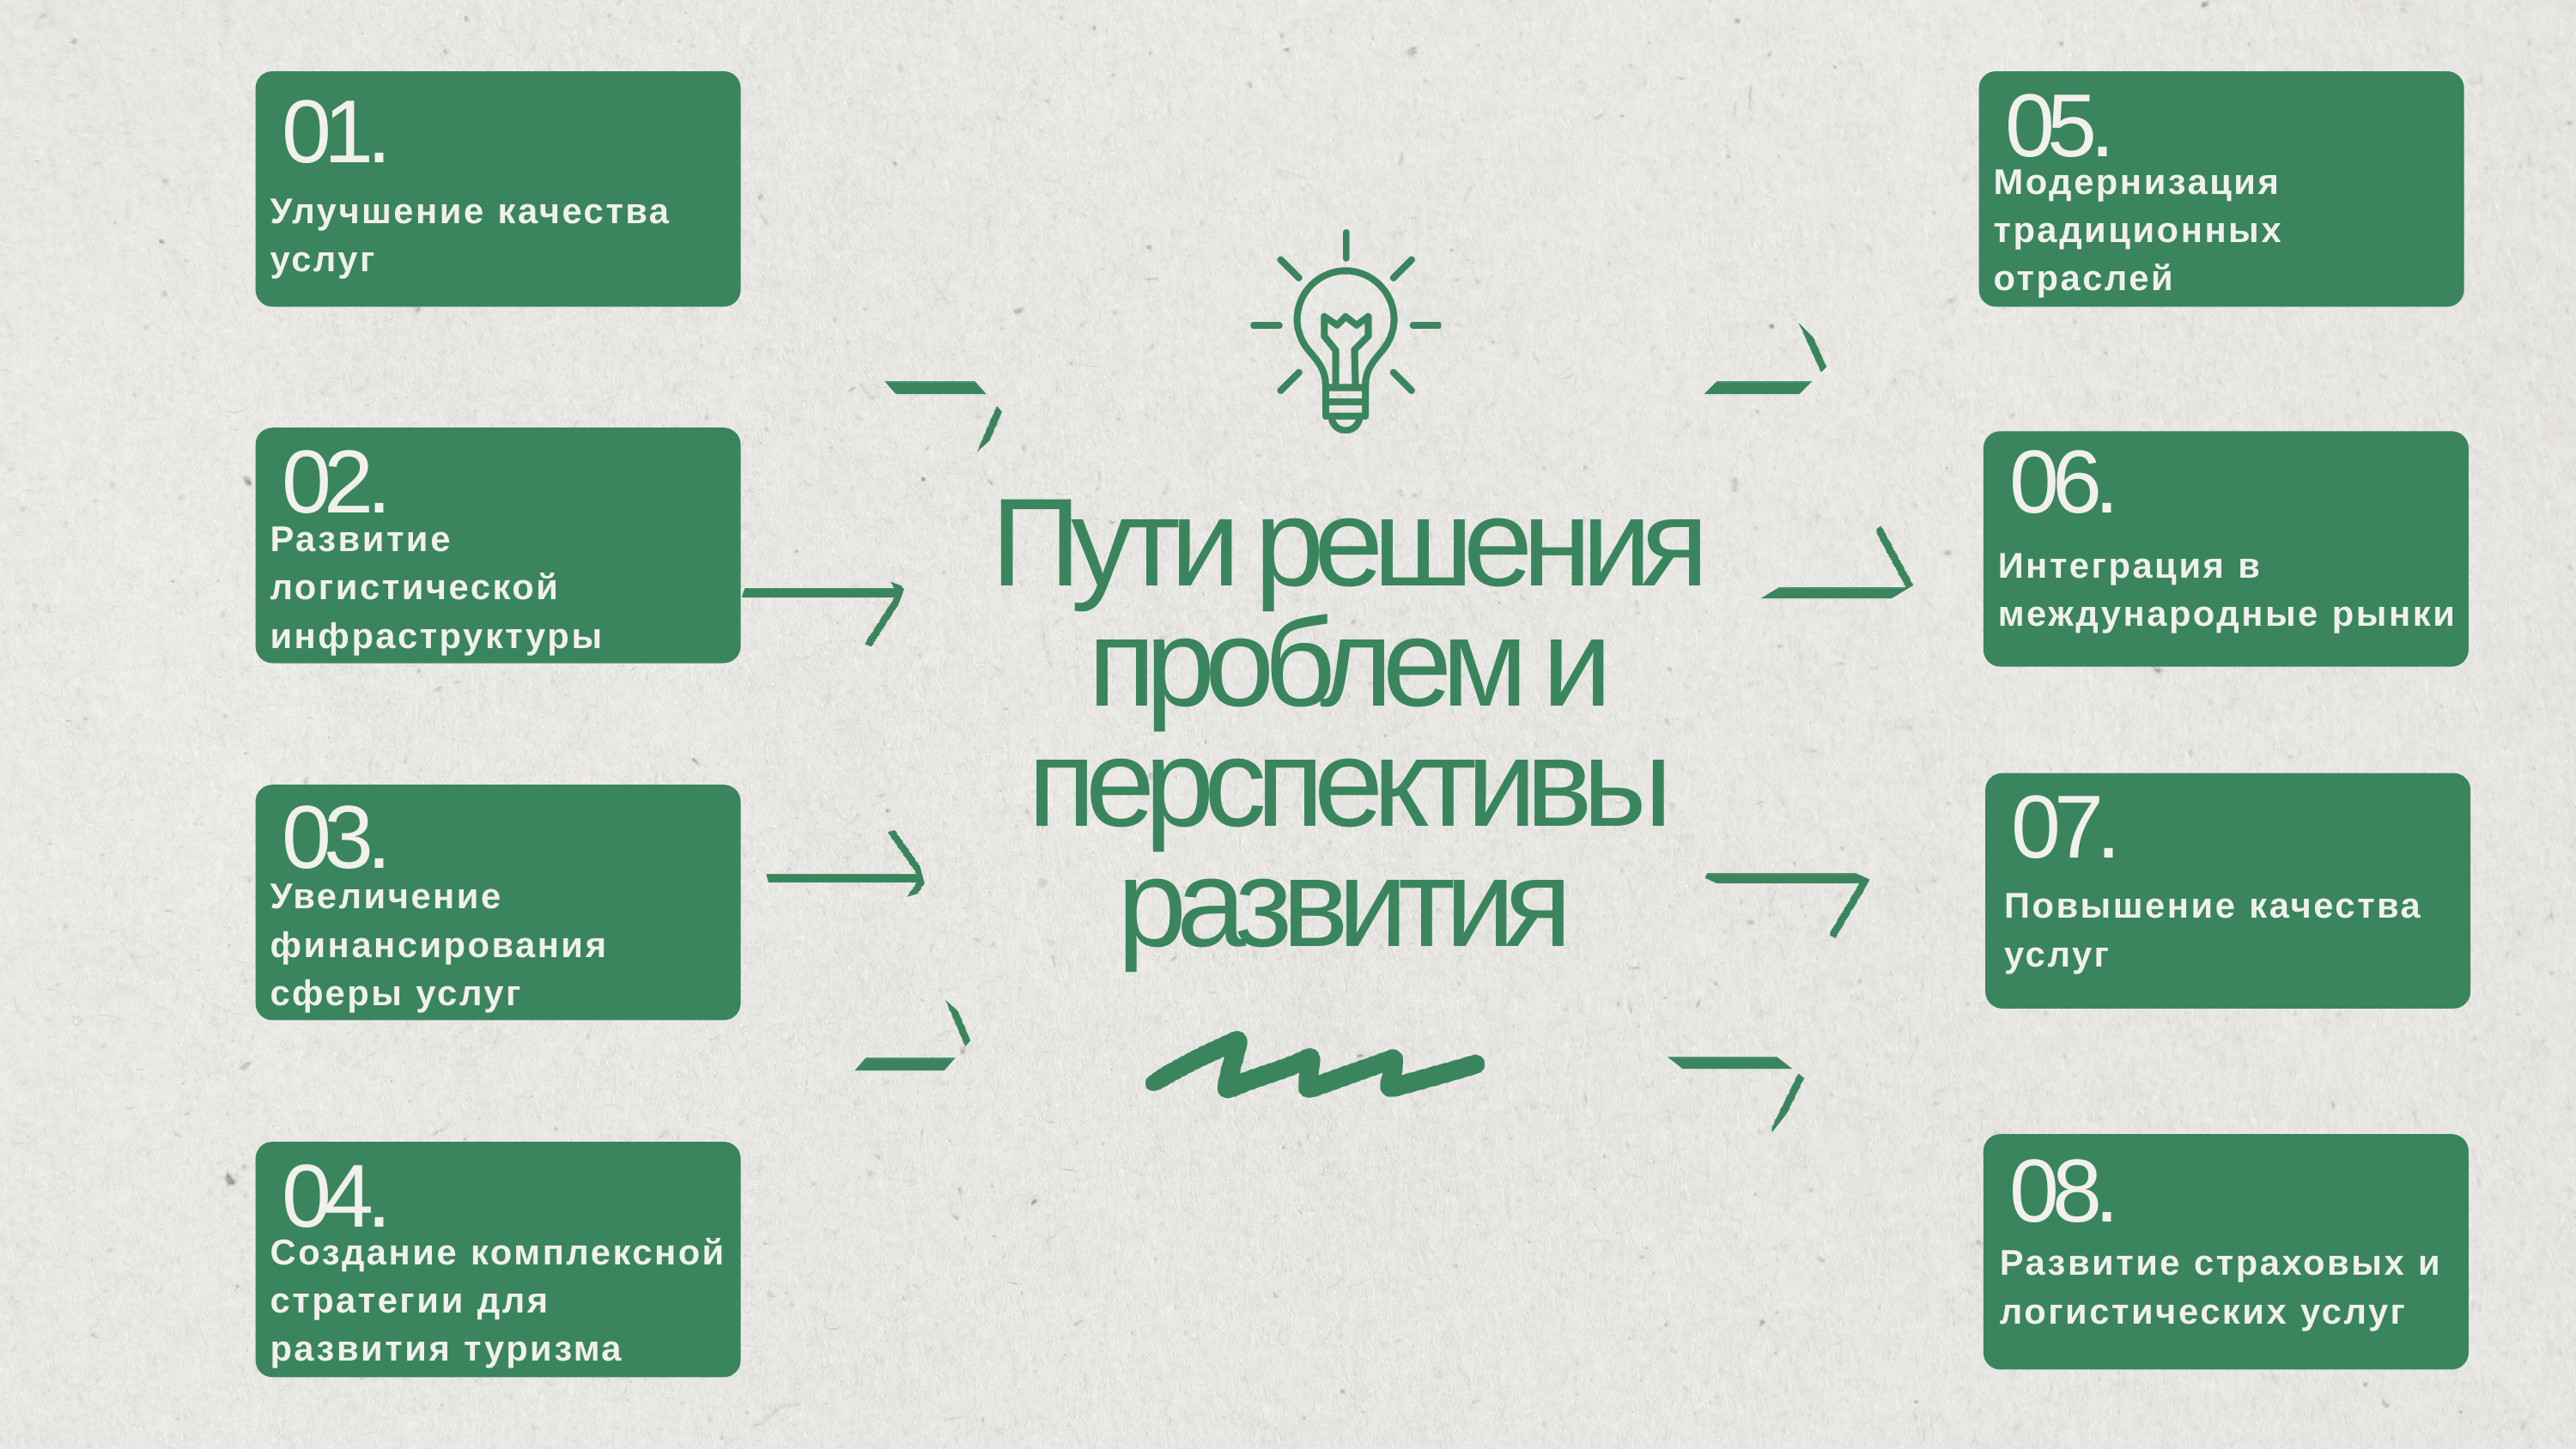

05.
01.
Модернизация традиционных отраслей
Улучшение качества услуг

02.
06.
Пути решения проблем и перспективы развития
Развитие логистической инфраструктуры
Интеграция в международные рынки

07.
03.

Увеличение финансирования сферы услуг
Повышение качества услуг

08.
04.
Создание комплексной стратегии для развития туризма
Развитие страховых и логистических услуг